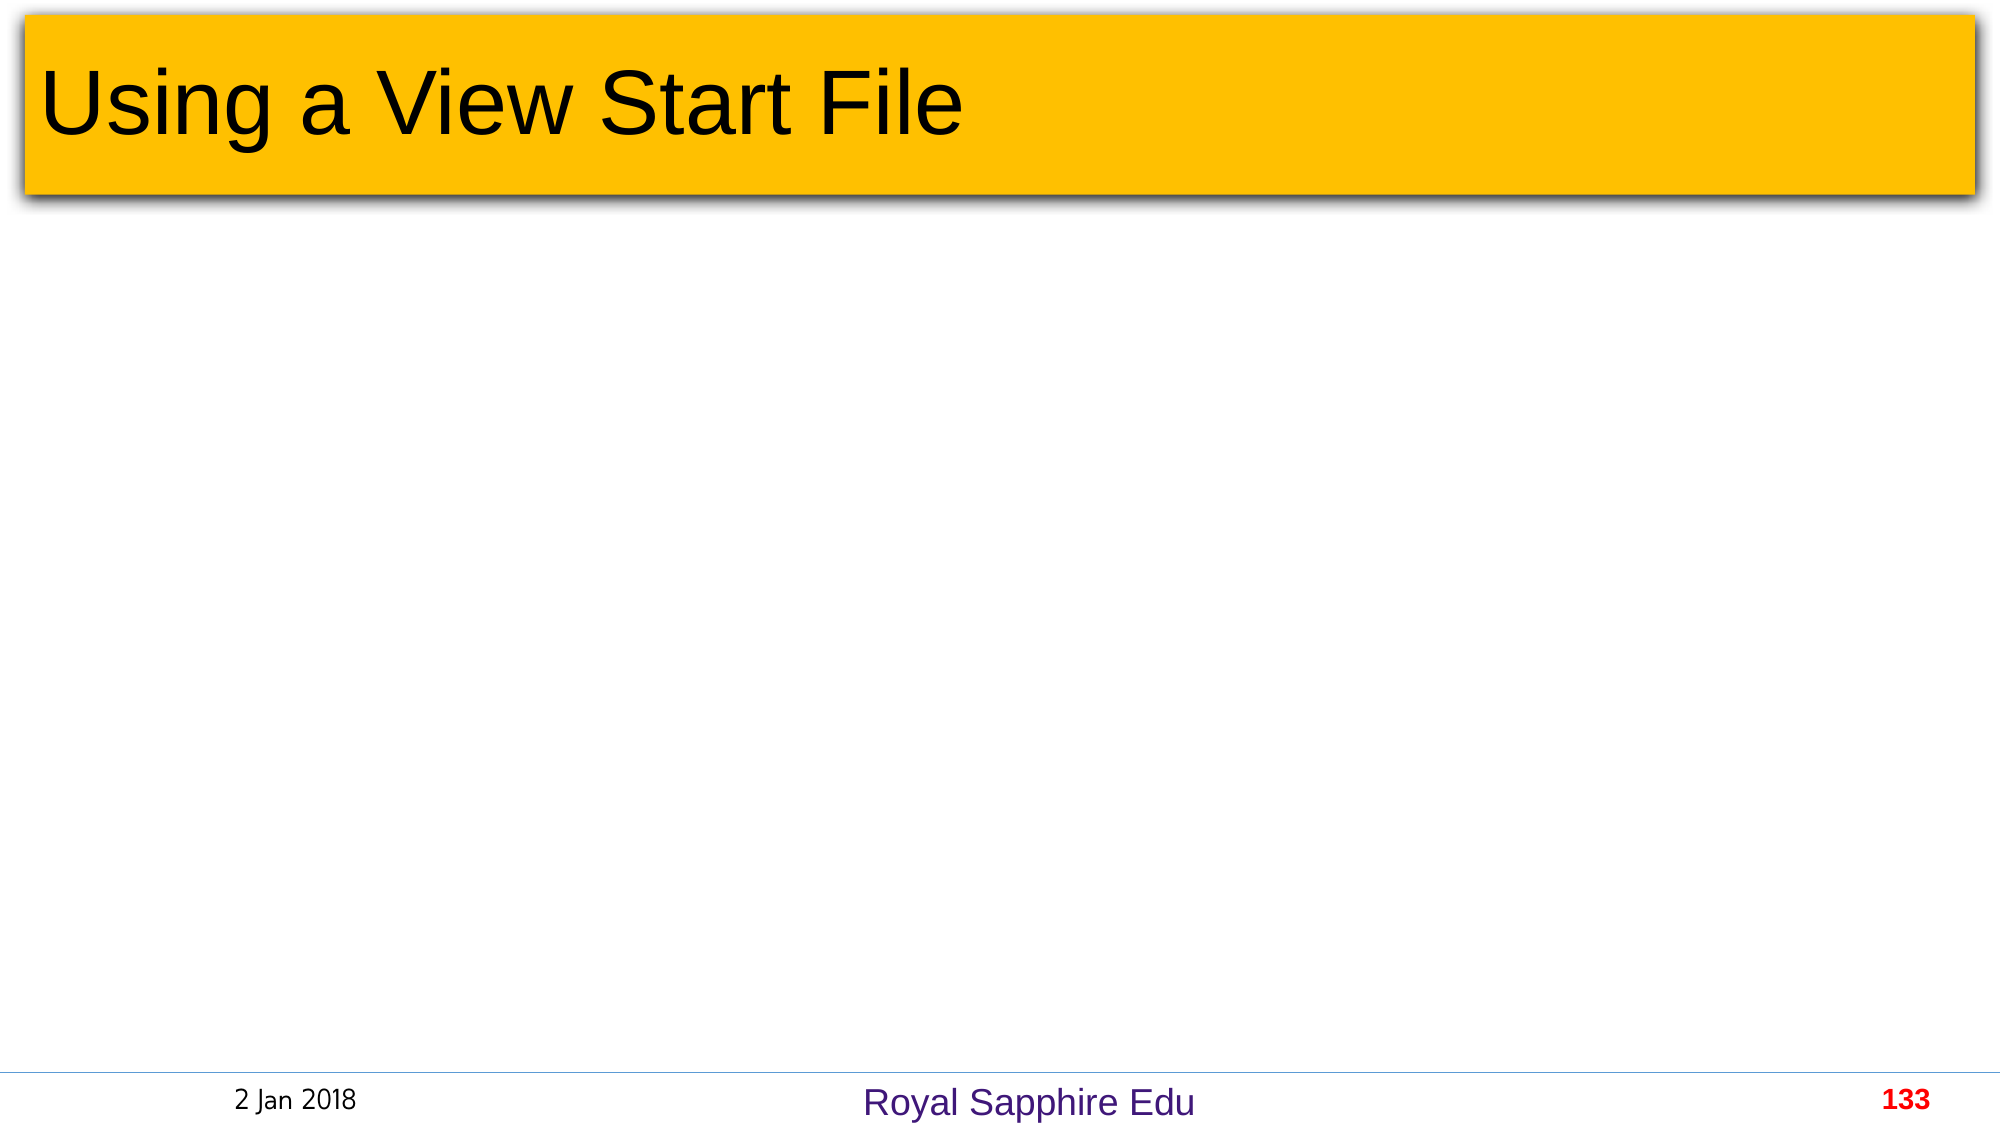

# Using a View Start File

2 Jan 2018
133